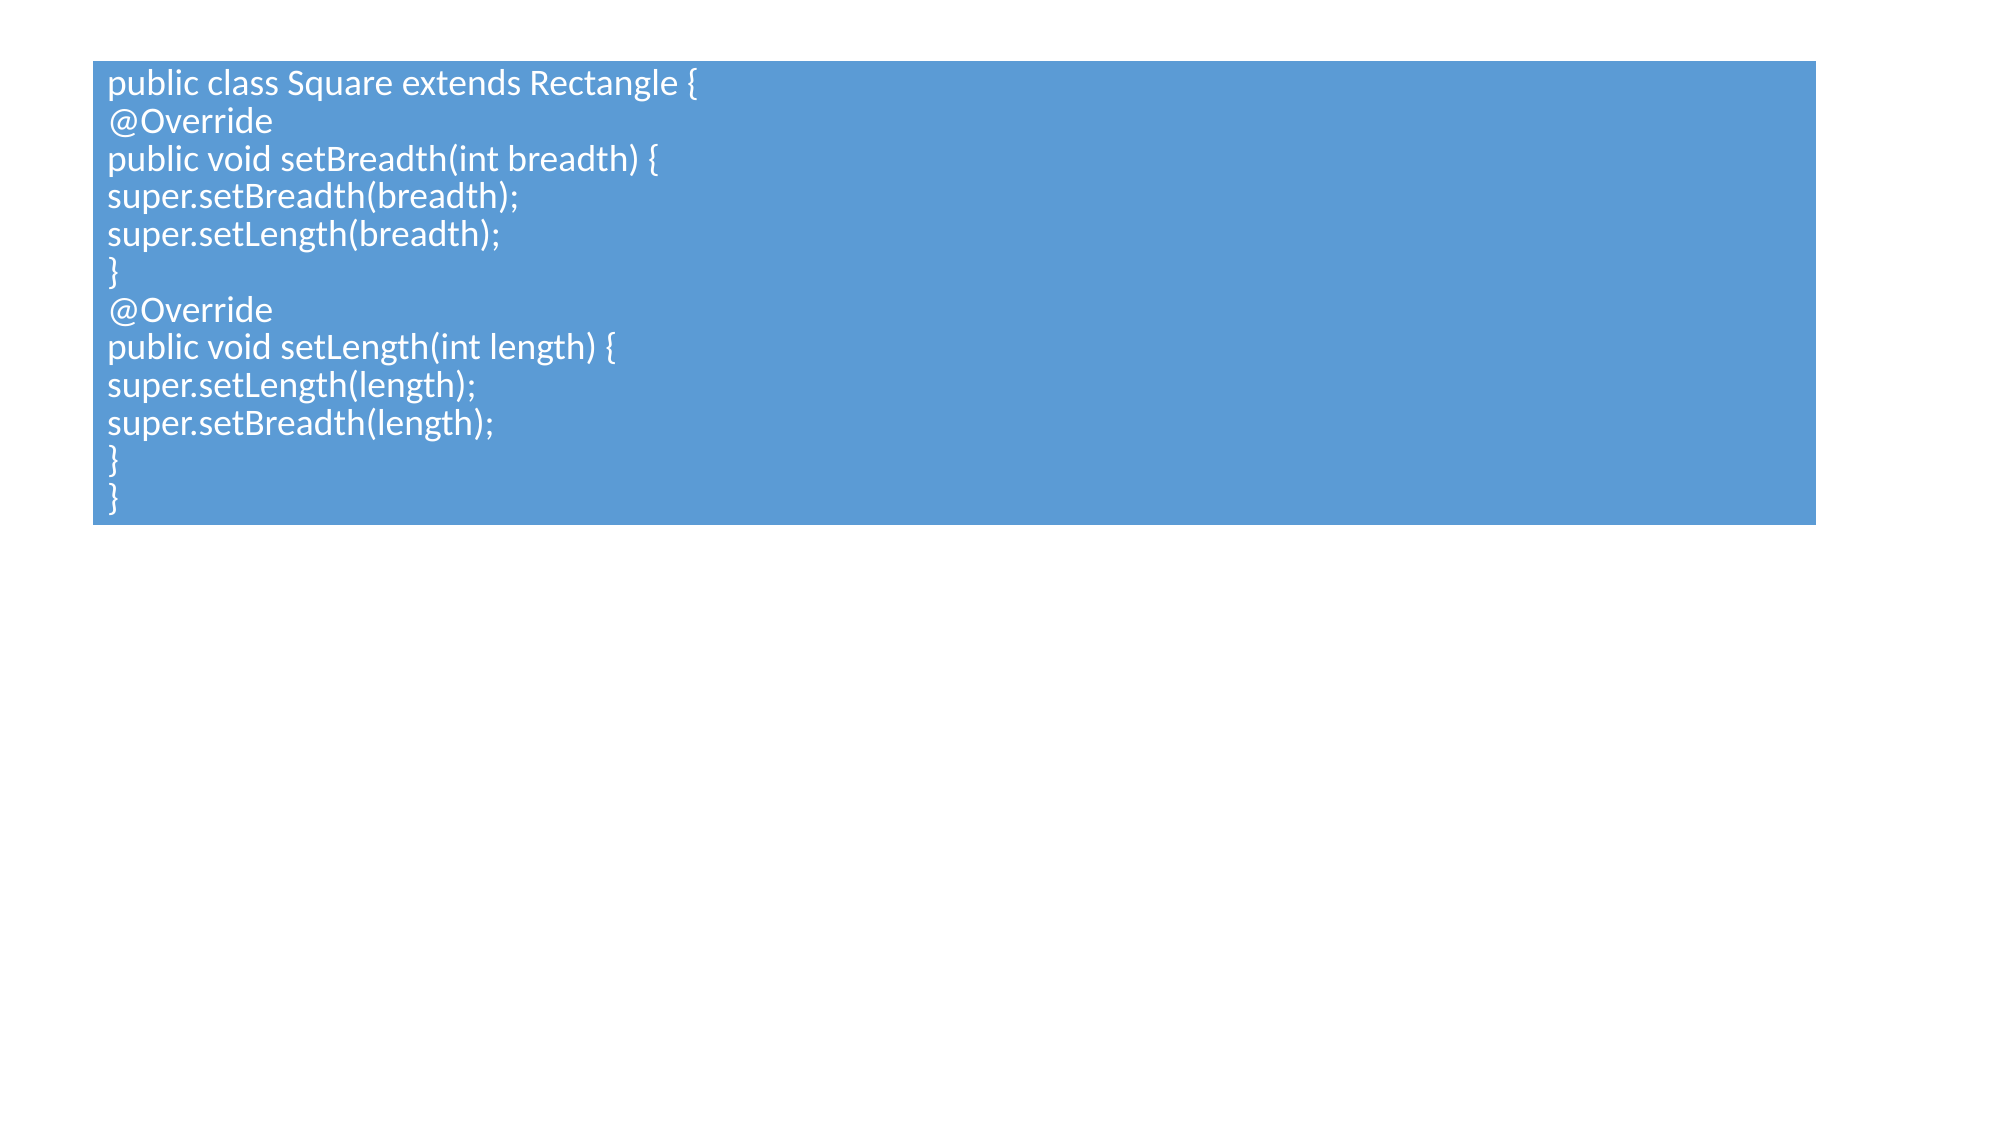

| public class Square extends Rectangle { @Override public void setBreadth(int breadth) { super.setBreadth(breadth); super.setLength(breadth); } @Override public void setLength(int length) { super.setLength(length); super.setBreadth(length); } } |
| --- |
#